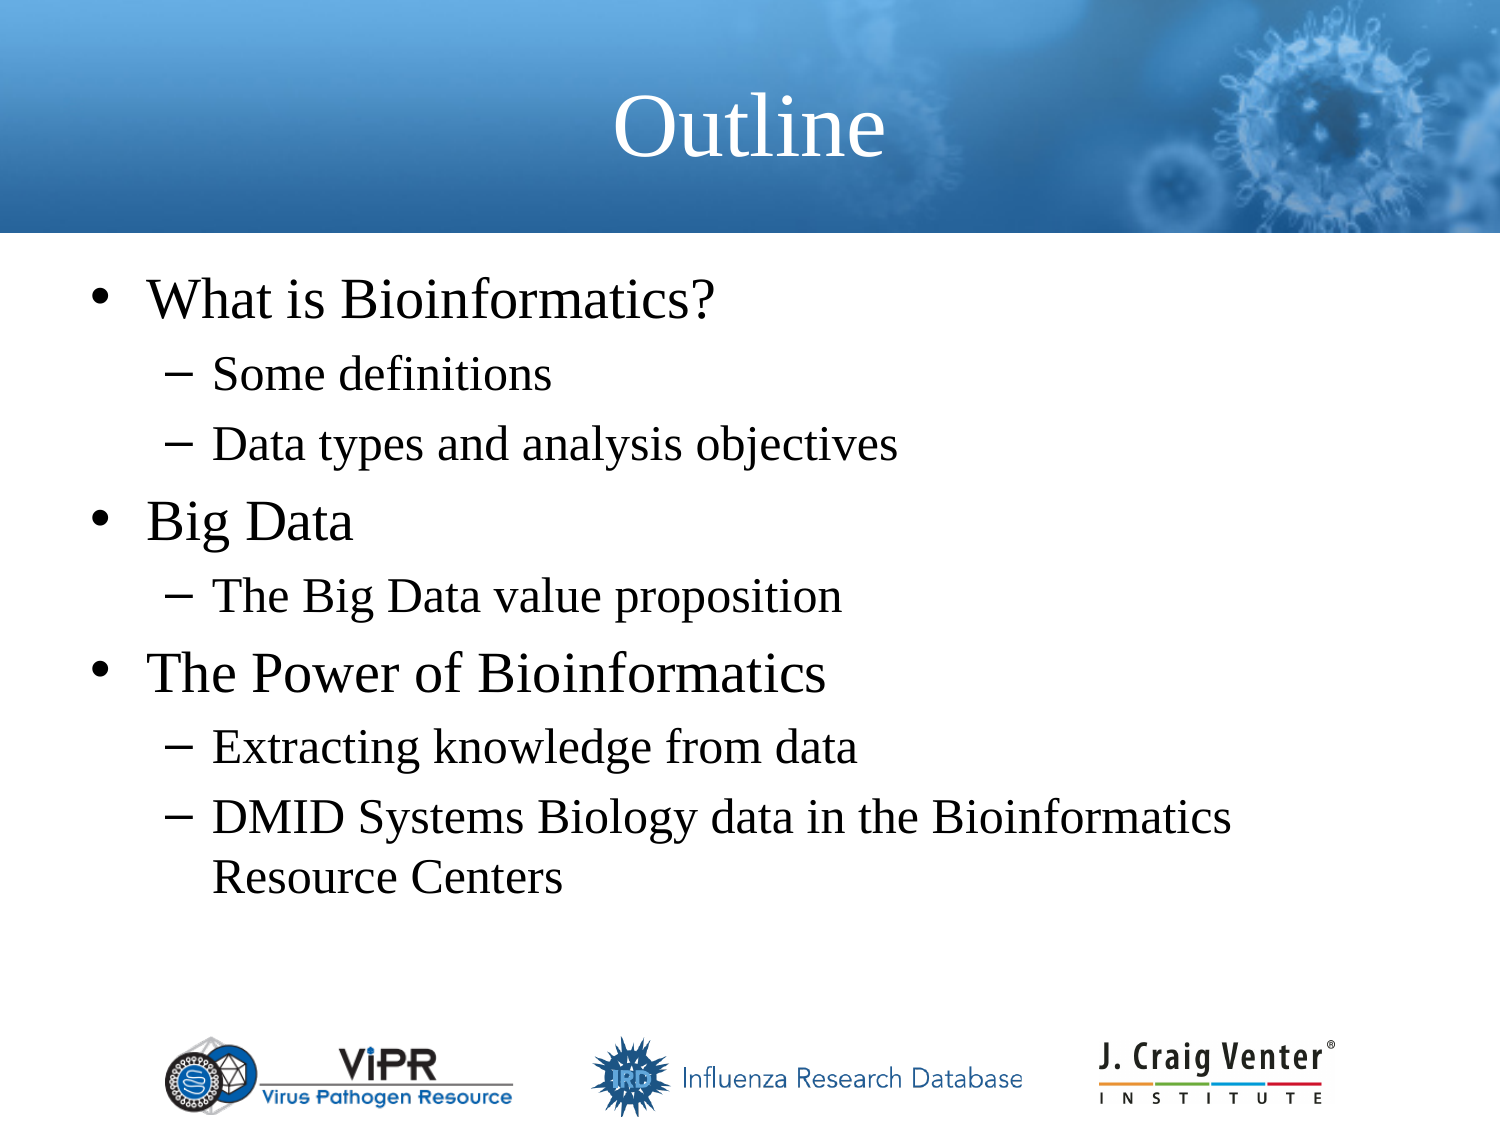

# Outline
What is Bioinformatics?
Some definitions
Data types and analysis objectives
Big Data
The Big Data value proposition
The Power of Bioinformatics
Extracting knowledge from data
DMID Systems Biology data in the Bioinformatics Resource Centers